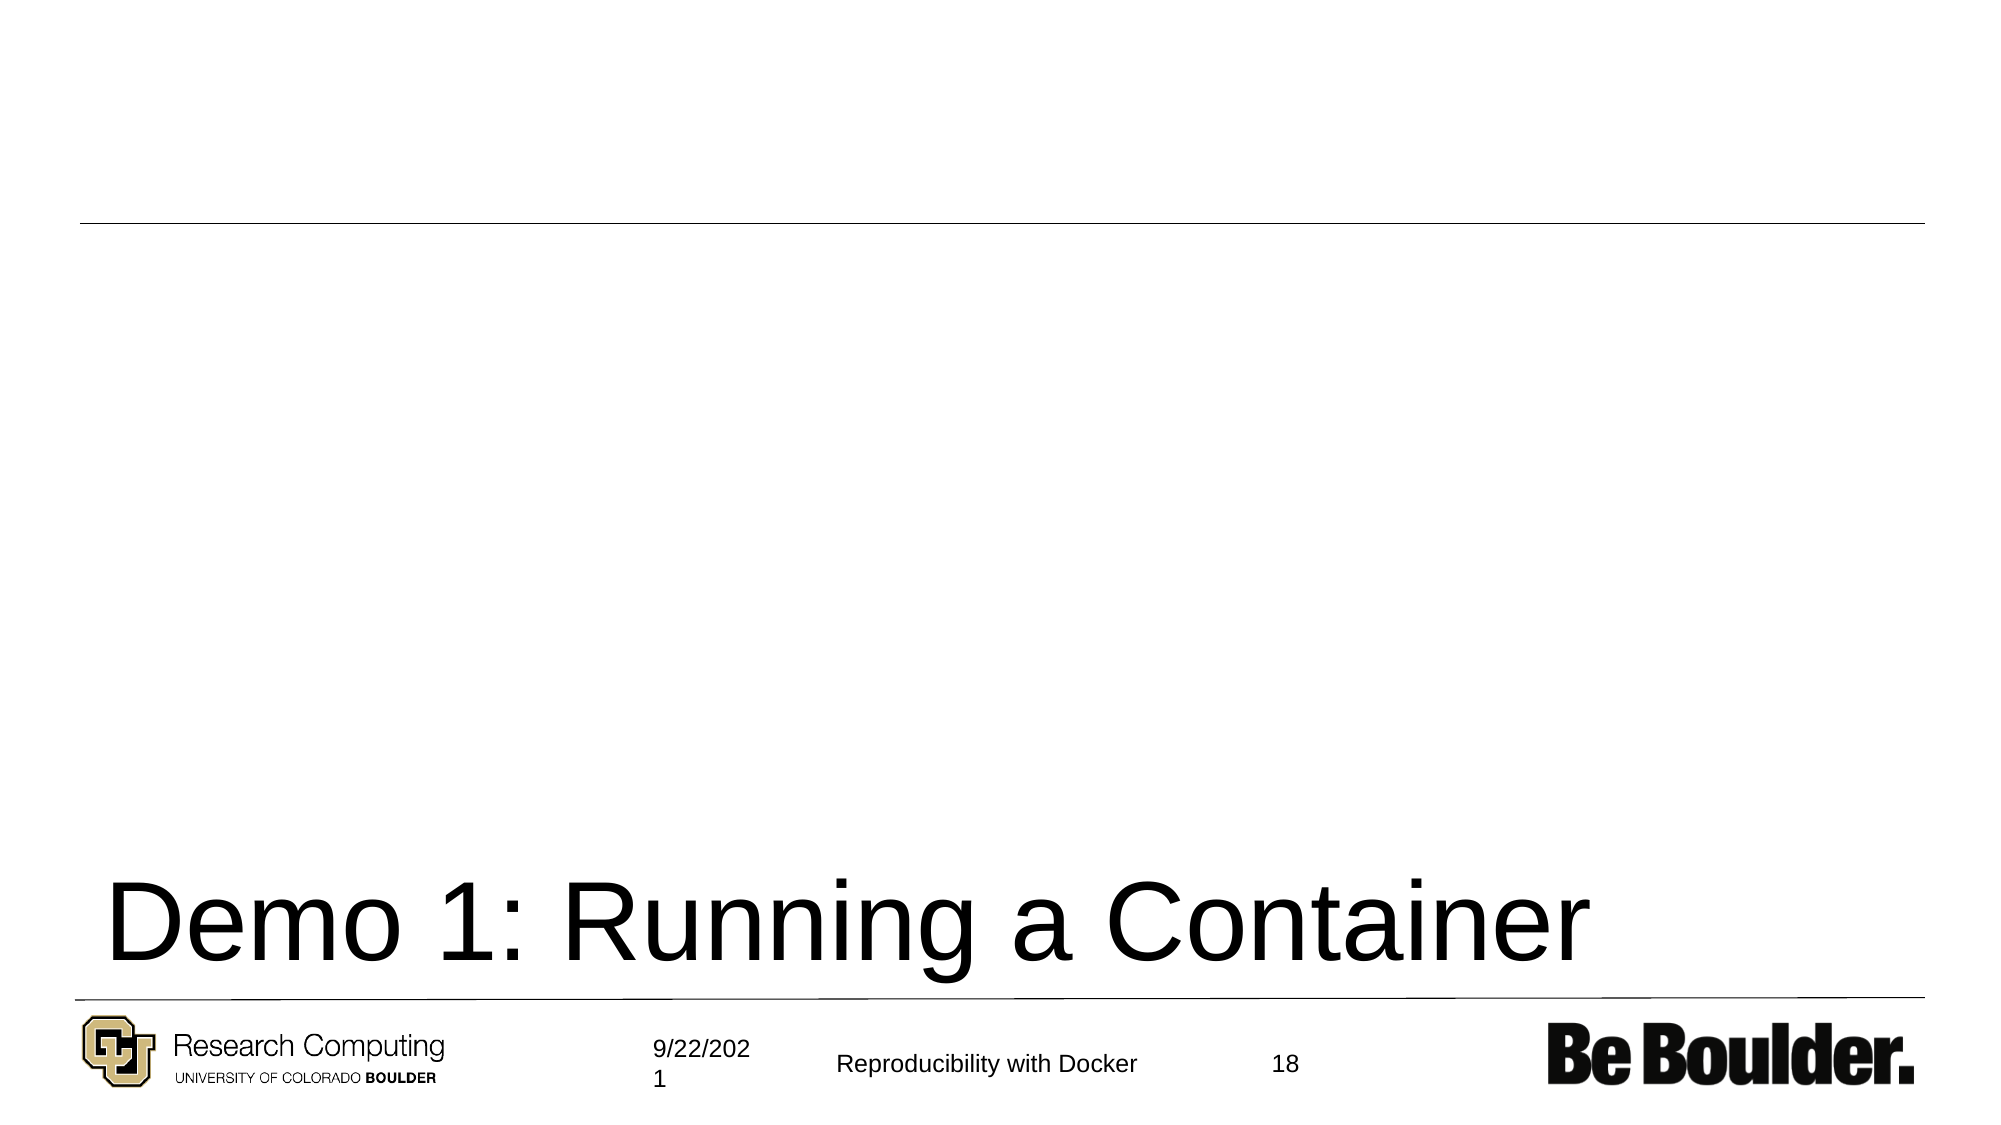

# Demo 1: Running a Container
9/22/2021
18
Reproducibility with Docker